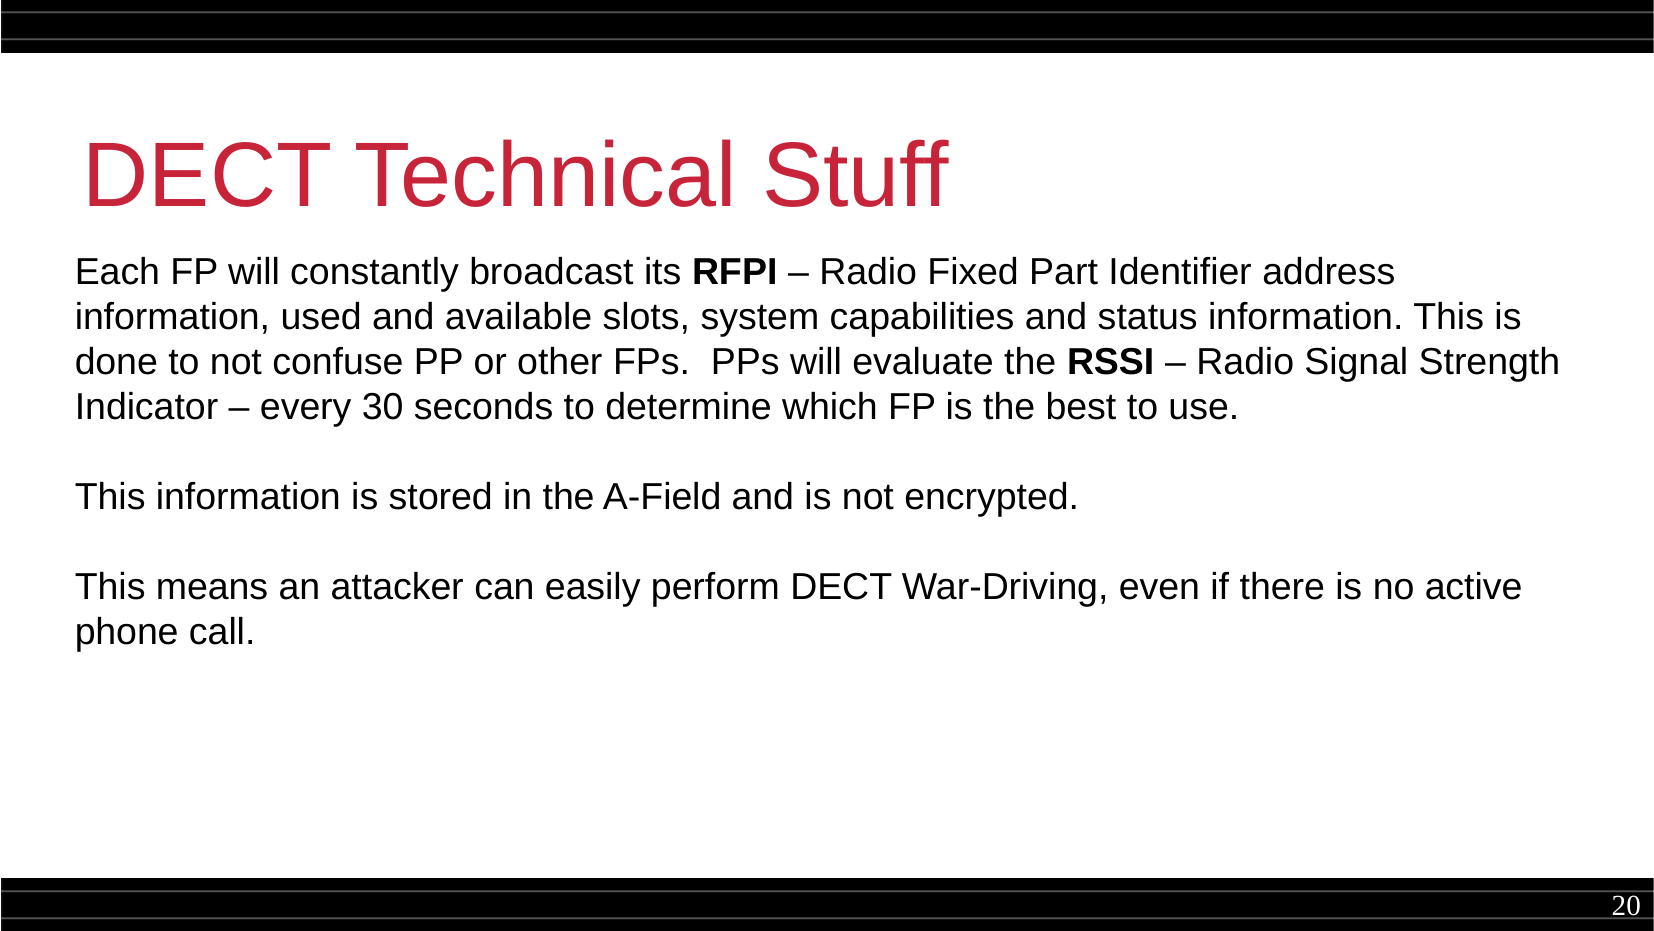

DECT Technical Stuff
Each FP will constantly broadcast its RFPI – Radio Fixed Part Identifier address information, used and available slots, system capabilities and status information. This is done to not confuse PP or other FPs.  PPs will evaluate the RSSI – Radio Signal Strength Indicator – every 30 seconds to determine which FP is the best to use.

This information is stored in the A-Field and is not encrypted.

This means an attacker can easily perform DECT War-Driving, even if there is no active phone call.